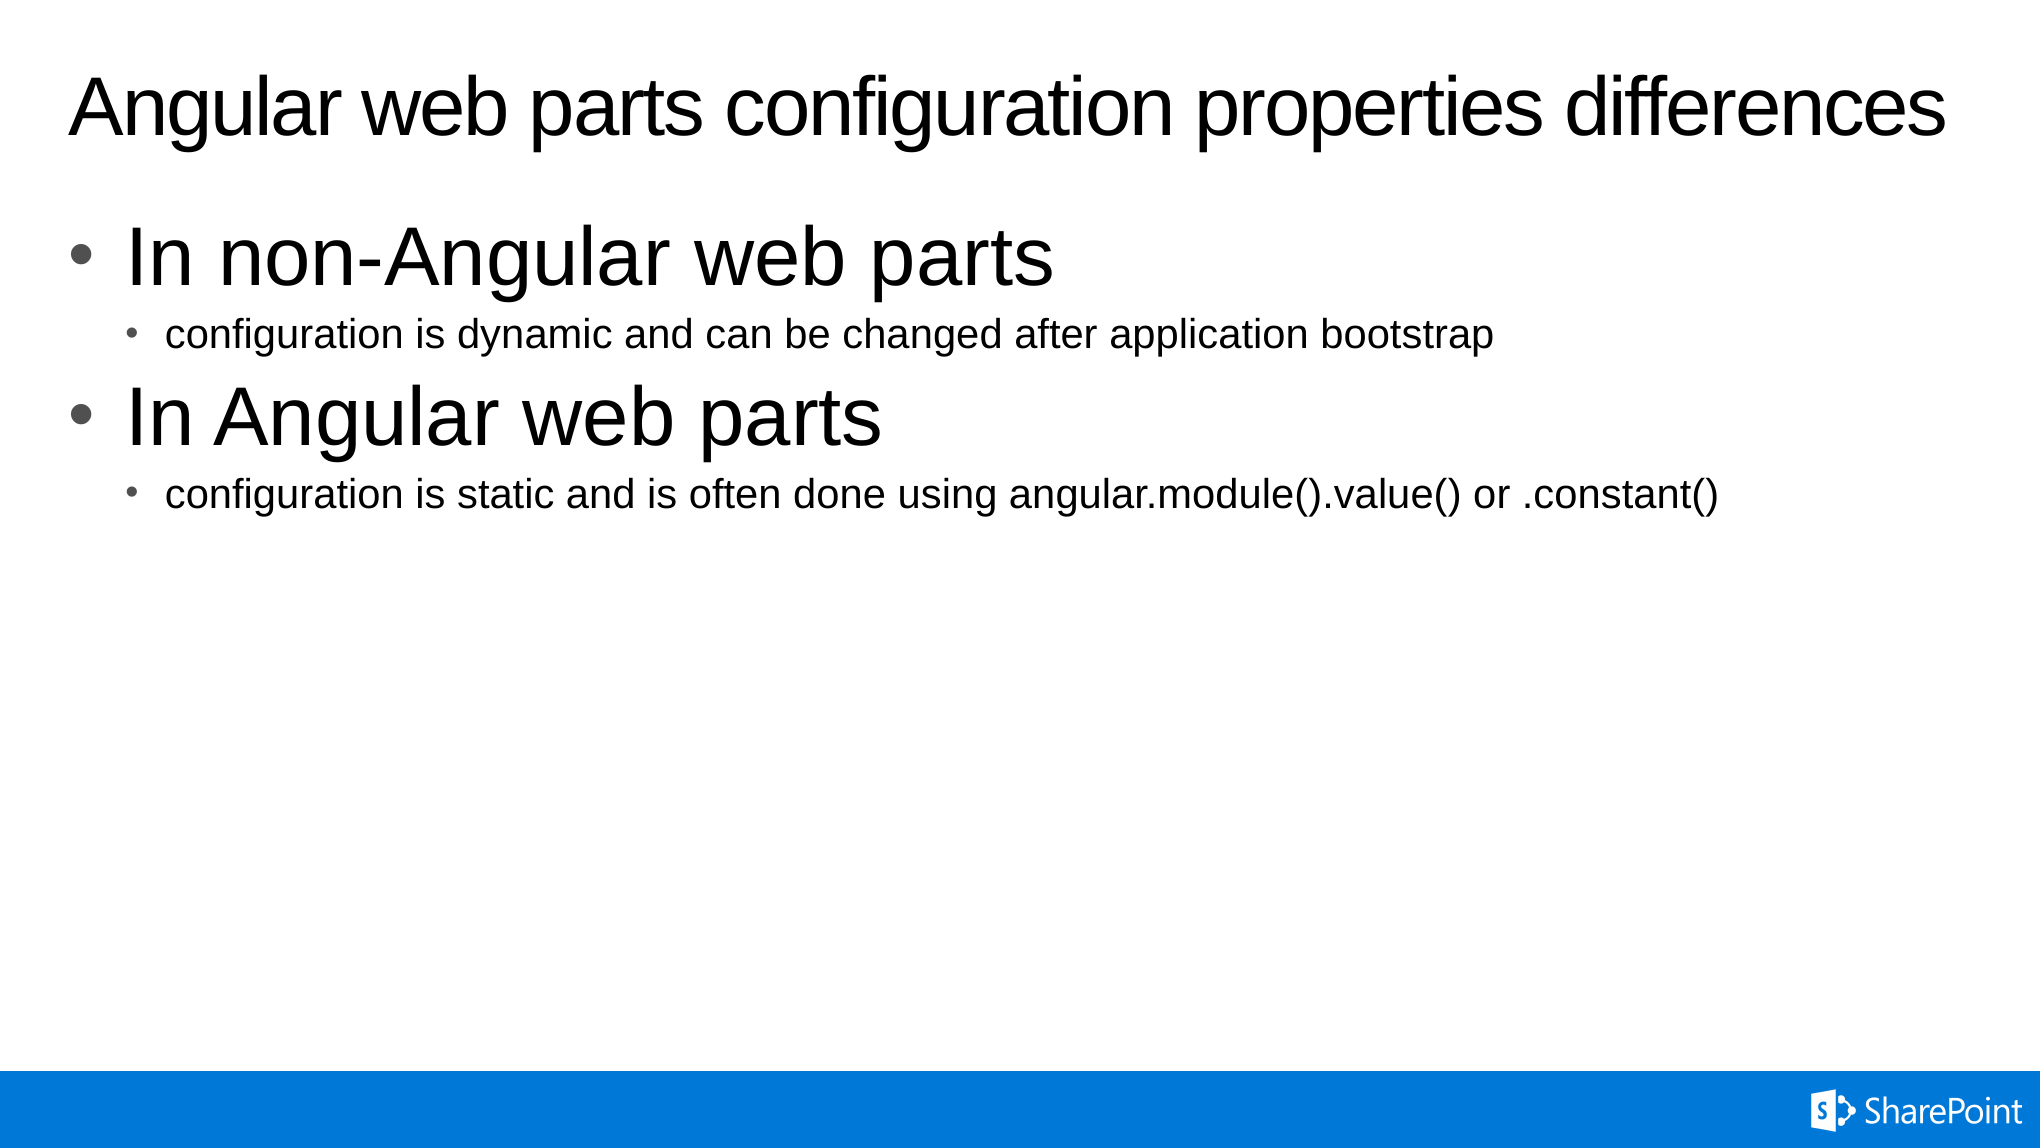

# Angular web parts configuration properties differences
In non-Angular web parts
configuration is dynamic and can be changed after application bootstrap
In Angular web parts
configuration is static and is often done using angular.module().value() or .constant()